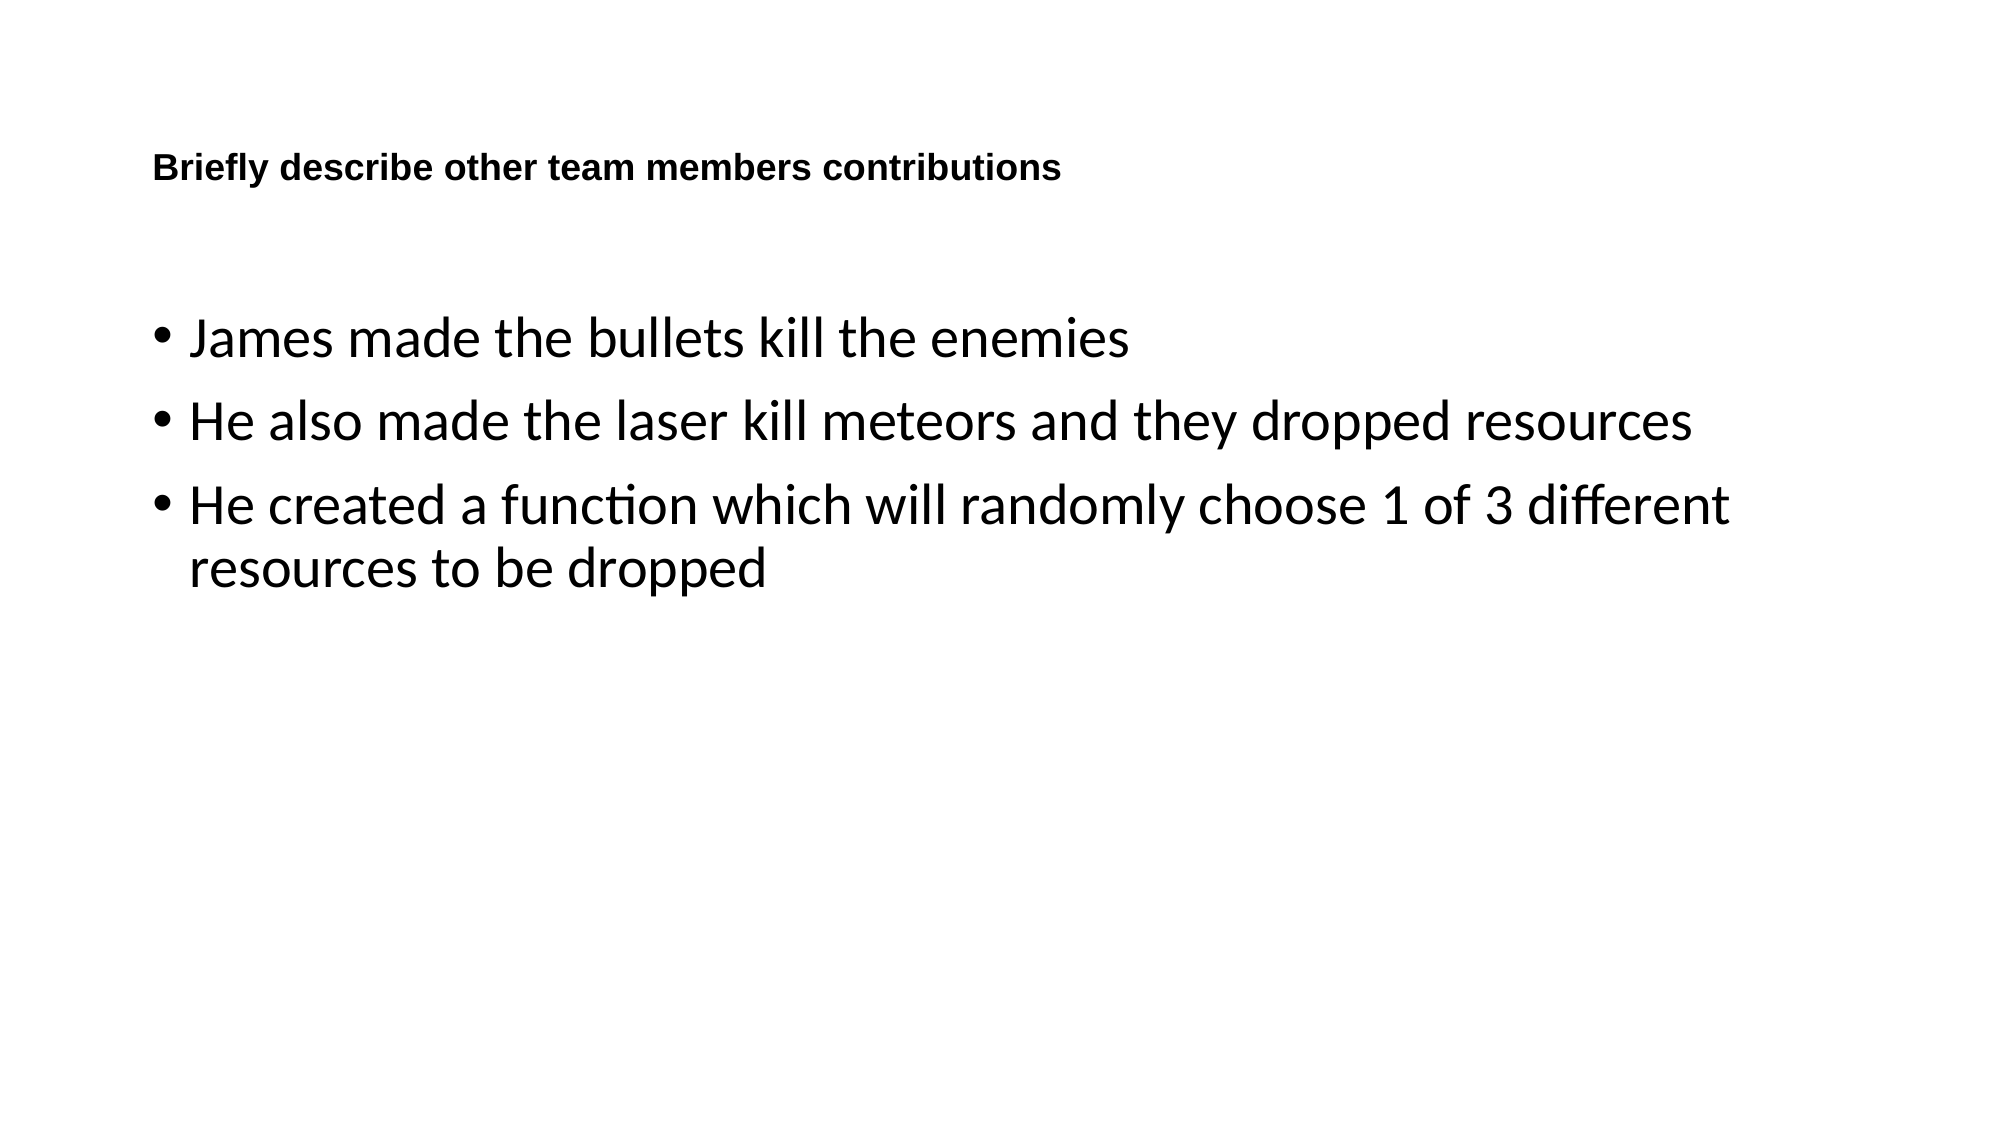

# Briefly describe other team members contributions
James made the bullets kill the enemies
He also made the laser kill meteors and they dropped resources
He created a function which will randomly choose 1 of 3 different resources to be dropped